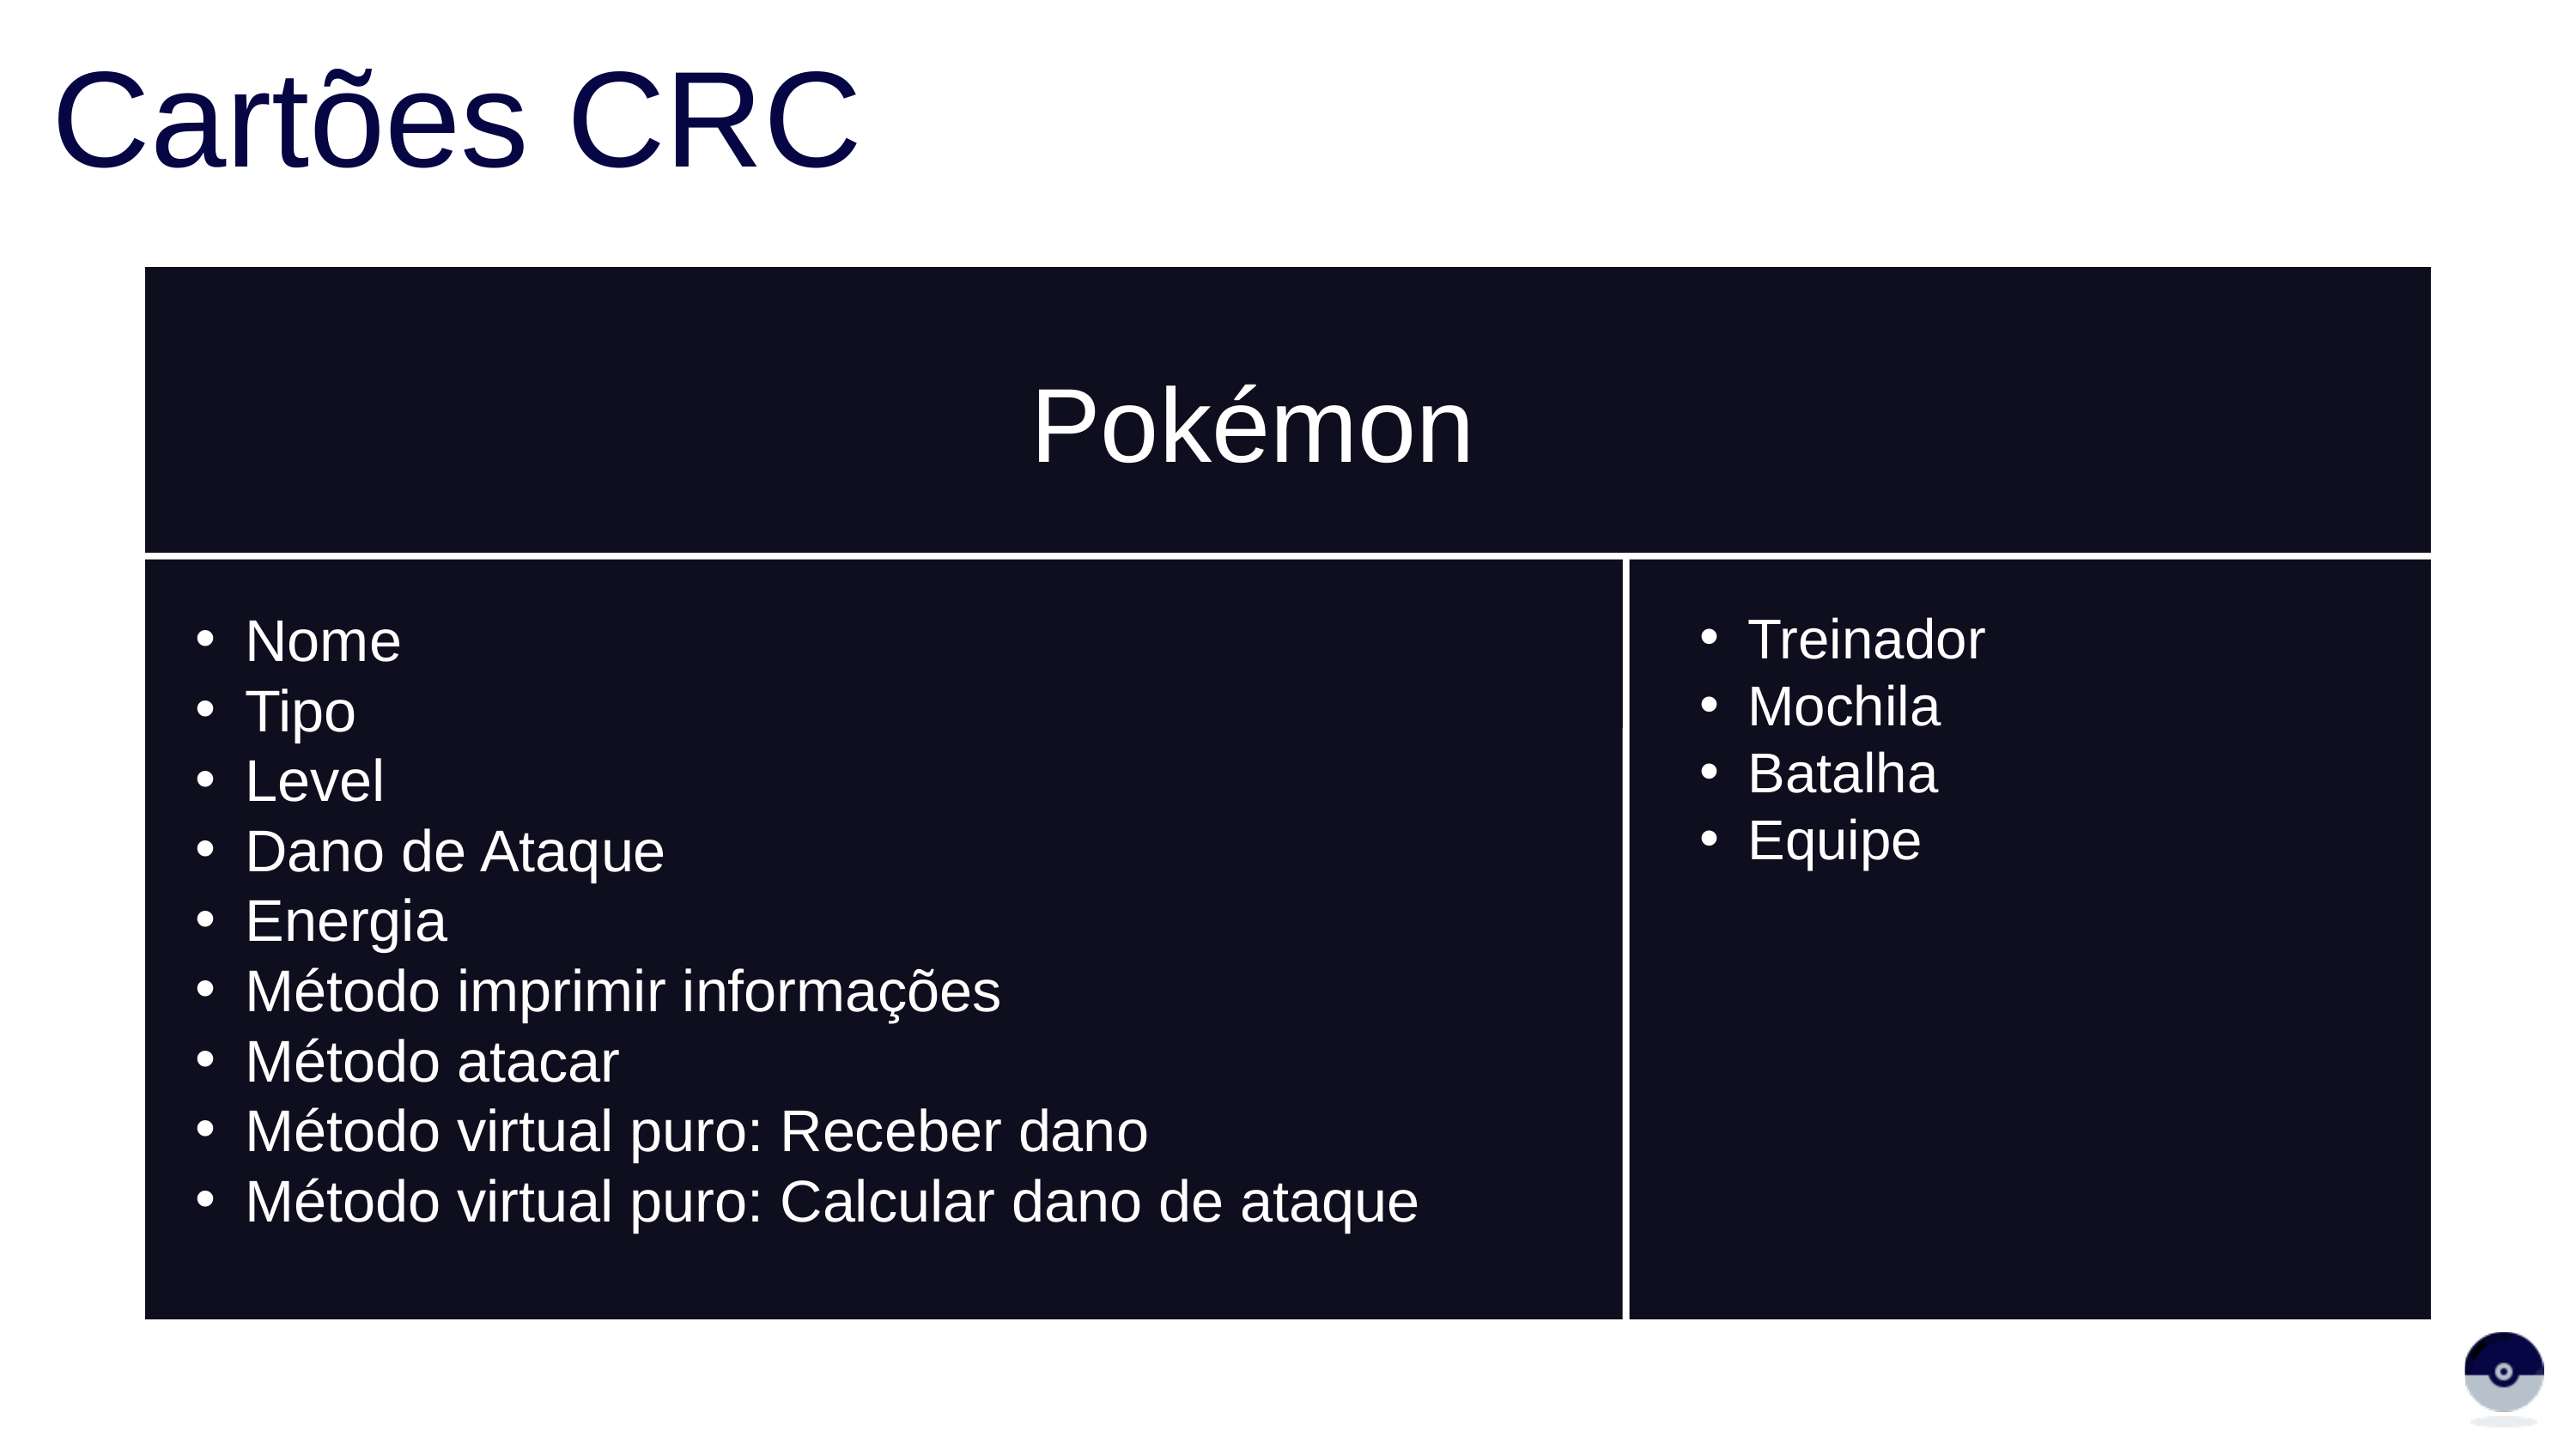

Cartões CRC

Pokémon

Nome
Tipo
Level
Dano de Ataque
Energia
Método imprimir informações
Método atacar
Método virtual puro: Receber dano
Método virtual puro: Calcular dano de ataque
Treinador
Mochila
Batalha
Equipe